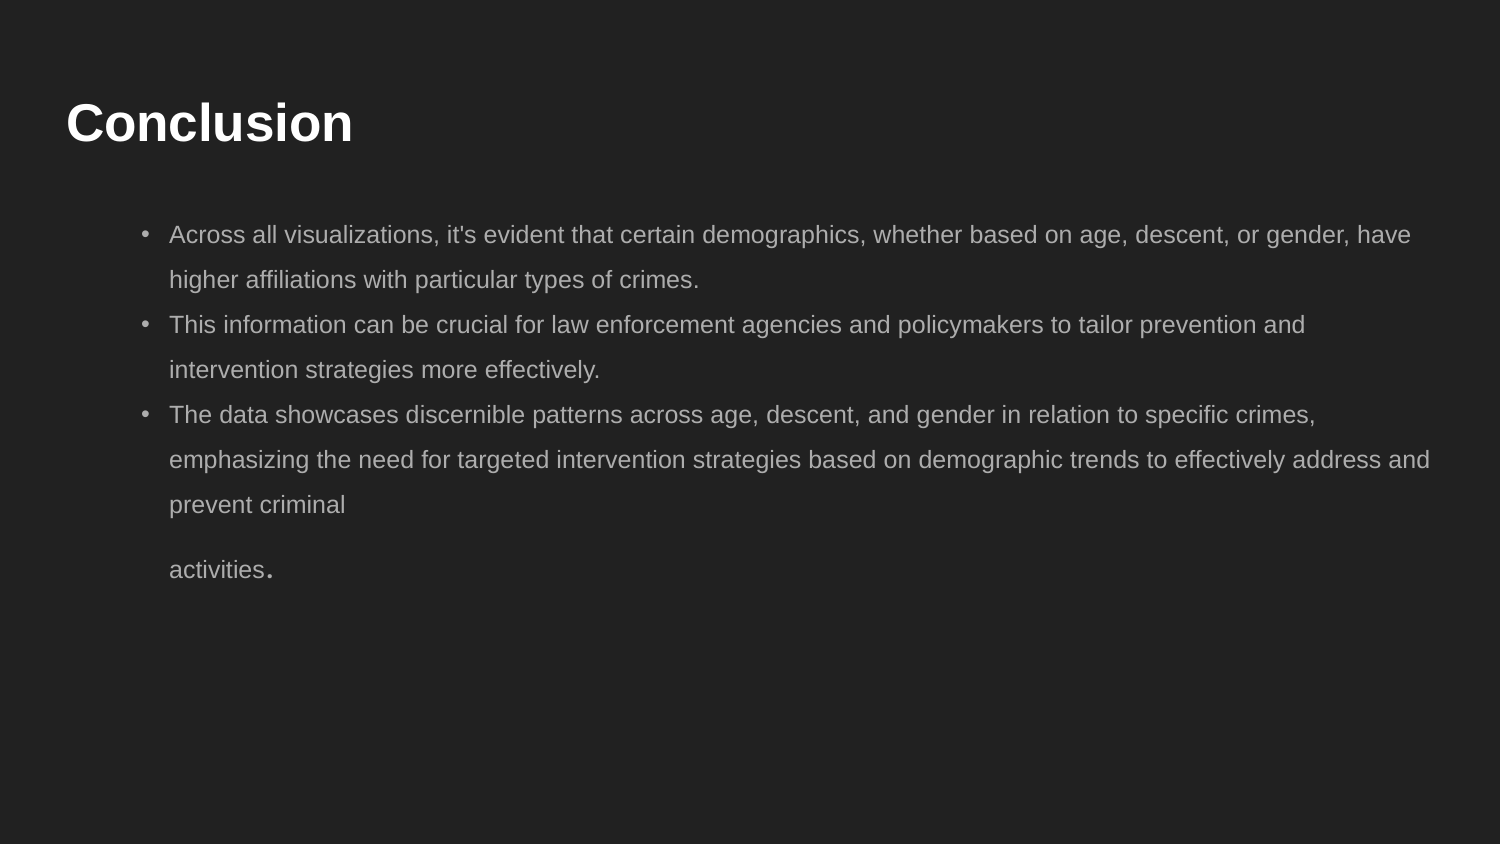

# Conclusion

Across all visualizations, it's evident that certain demographics, whether based on age, descent, or gender, have higher affiliations with particular types of crimes.
This information can be crucial for law enforcement agencies and policymakers to tailor prevention and intervention strategies more effectively.
The data showcases discernible patterns across age, descent, and gender in relation to specific crimes, emphasizing the need for targeted intervention strategies based on demographic trends to effectively address and prevent criminal
activities.